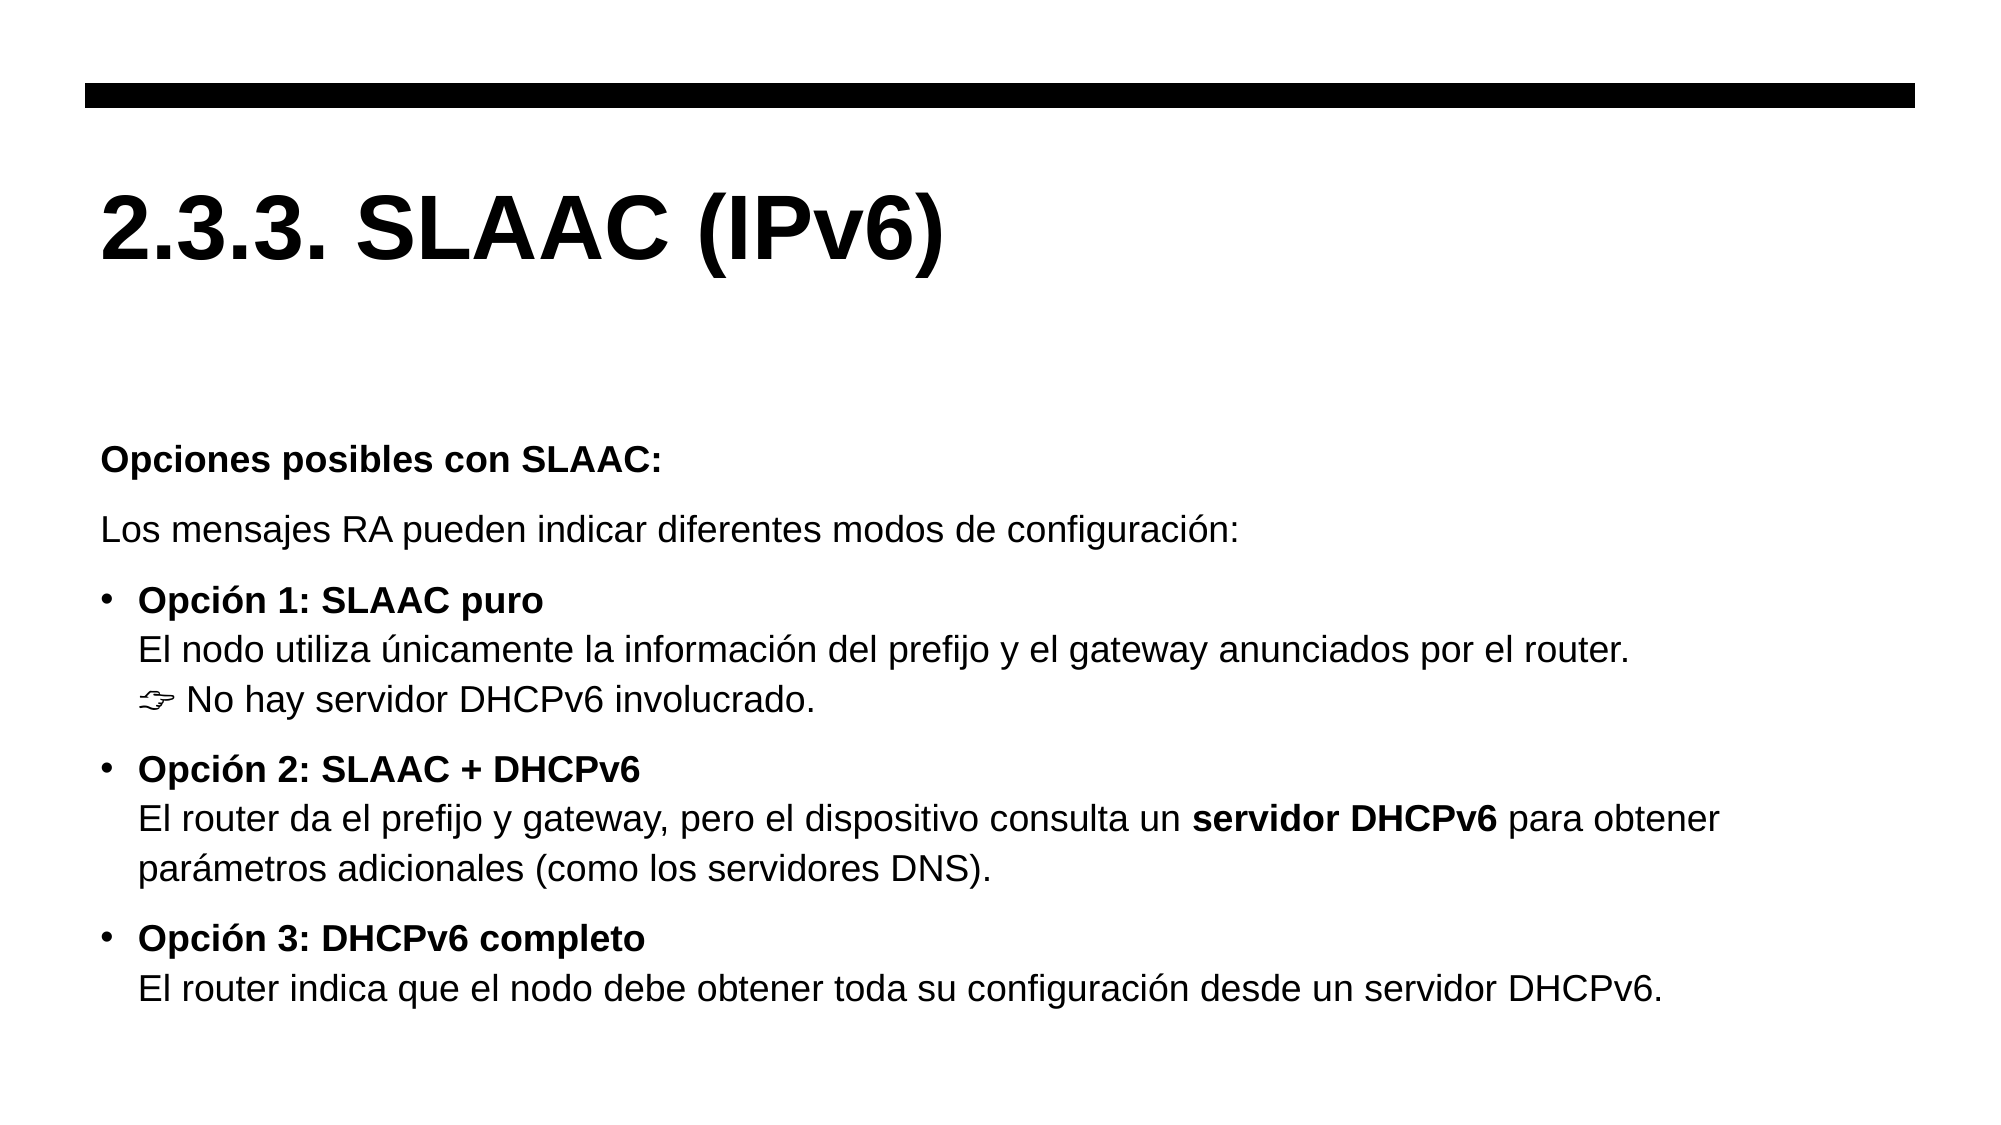

# 2.3.3. SLAAC (IPv6)
Opciones posibles con SLAAC:
Los mensajes RA pueden indicar diferentes modos de configuración:
Opción 1: SLAAC puro
El nodo utiliza únicamente la información del prefijo y el gateway anunciados por el router.
👉 No hay servidor DHCPv6 involucrado.
Opción 2: SLAAC + DHCPv6
El router da el prefijo y gateway, pero el dispositivo consulta un servidor DHCPv6 para obtener parámetros adicionales (como los servidores DNS).
Opción 3: DHCPv6 completo
El router indica que el nodo debe obtener toda su configuración desde un servidor DHCPv6.